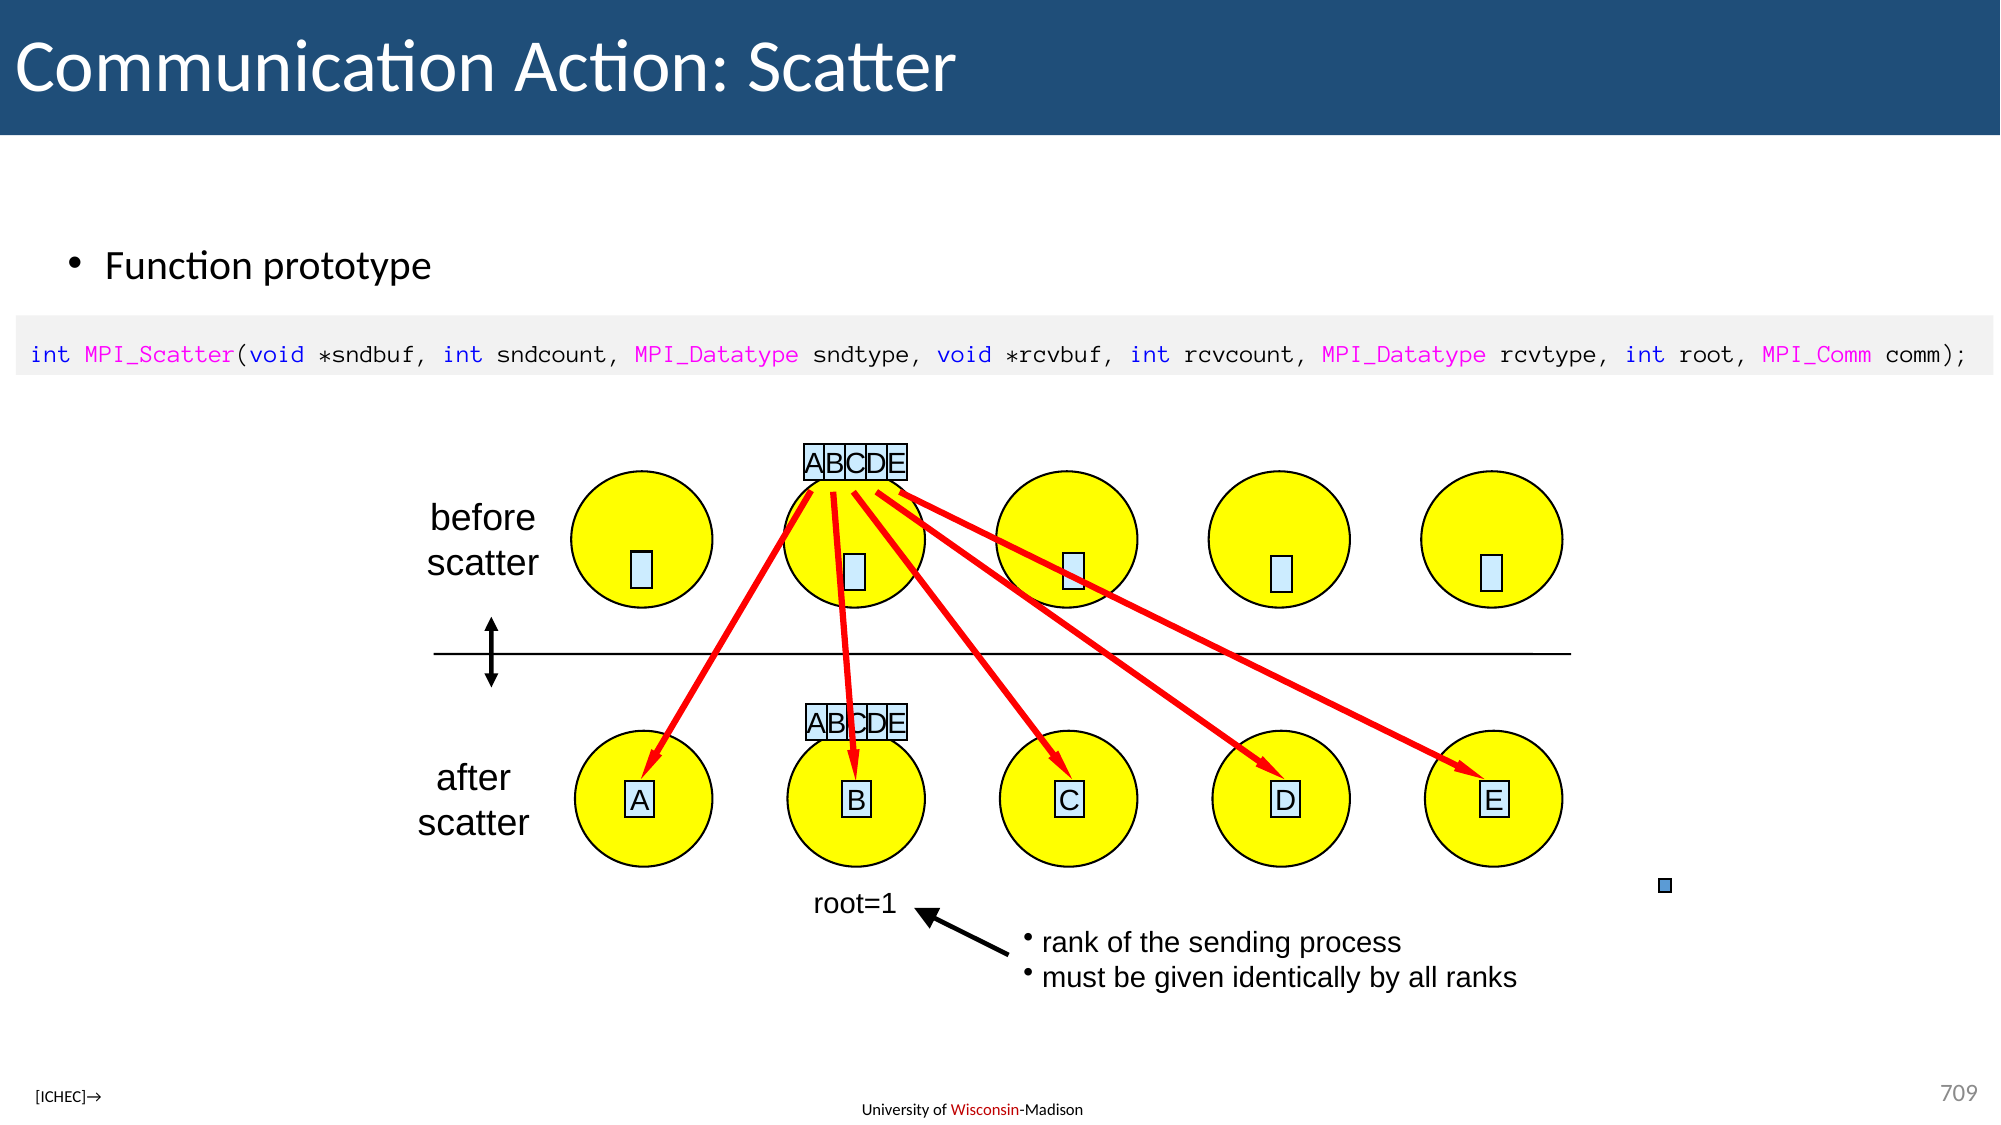

# Communication Action: Scatter
Function prototype
int MPI_Scatter(void *sndbuf, int sndcount, MPI_Datatype sndtype, void *rcvbuf, int rcvcount, MPI_Datatype rcvtype, int root, MPI_Comm comm);
A
B
C
D
E

before
scatter

A
B
C
D
E

after
scatter
A
B
C
D
E
root=1

 rank of the sending process
 must be given identically by all ranks
709
[ICHEC]→